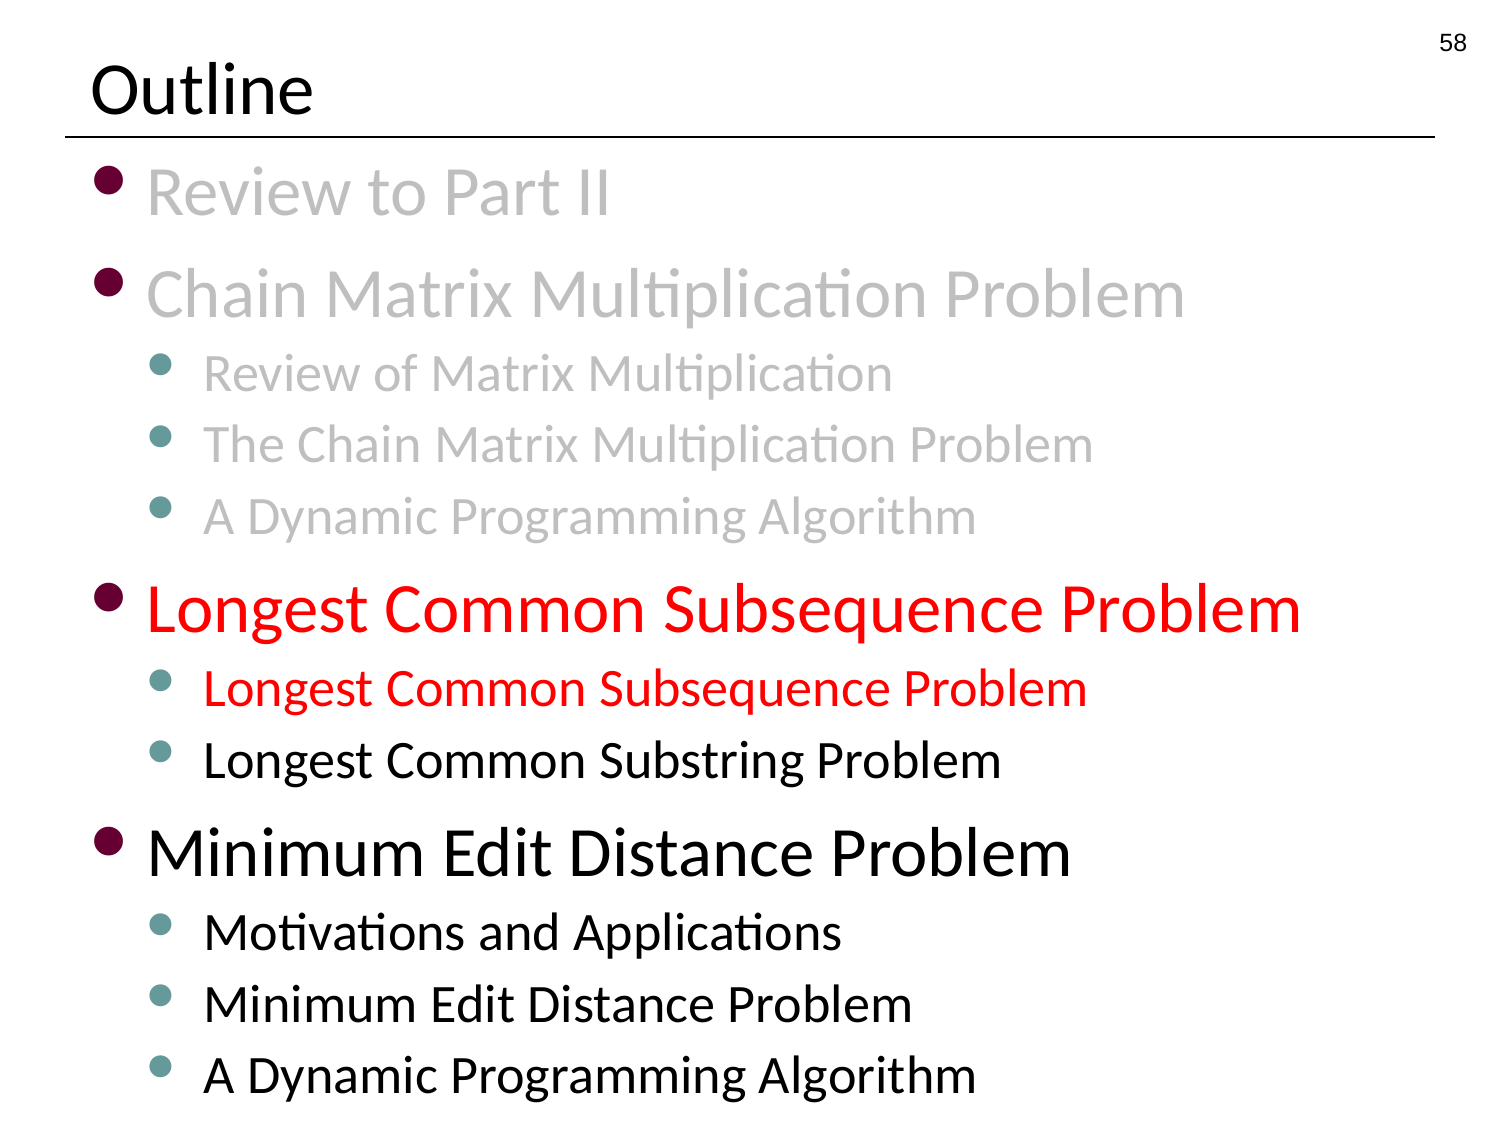

58
# Outline
Review to Part II
Chain Matrix Multiplication Problem
Review of Matrix Multiplication
The Chain Matrix Multiplication Problem
A Dynamic Programming Algorithm
Longest Common Subsequence Problem
Longest Common Subsequence Problem
Longest Common Substring Problem
Minimum Edit Distance Problem
Motivations and Applications
Minimum Edit Distance Problem
A Dynamic Programming Algorithm